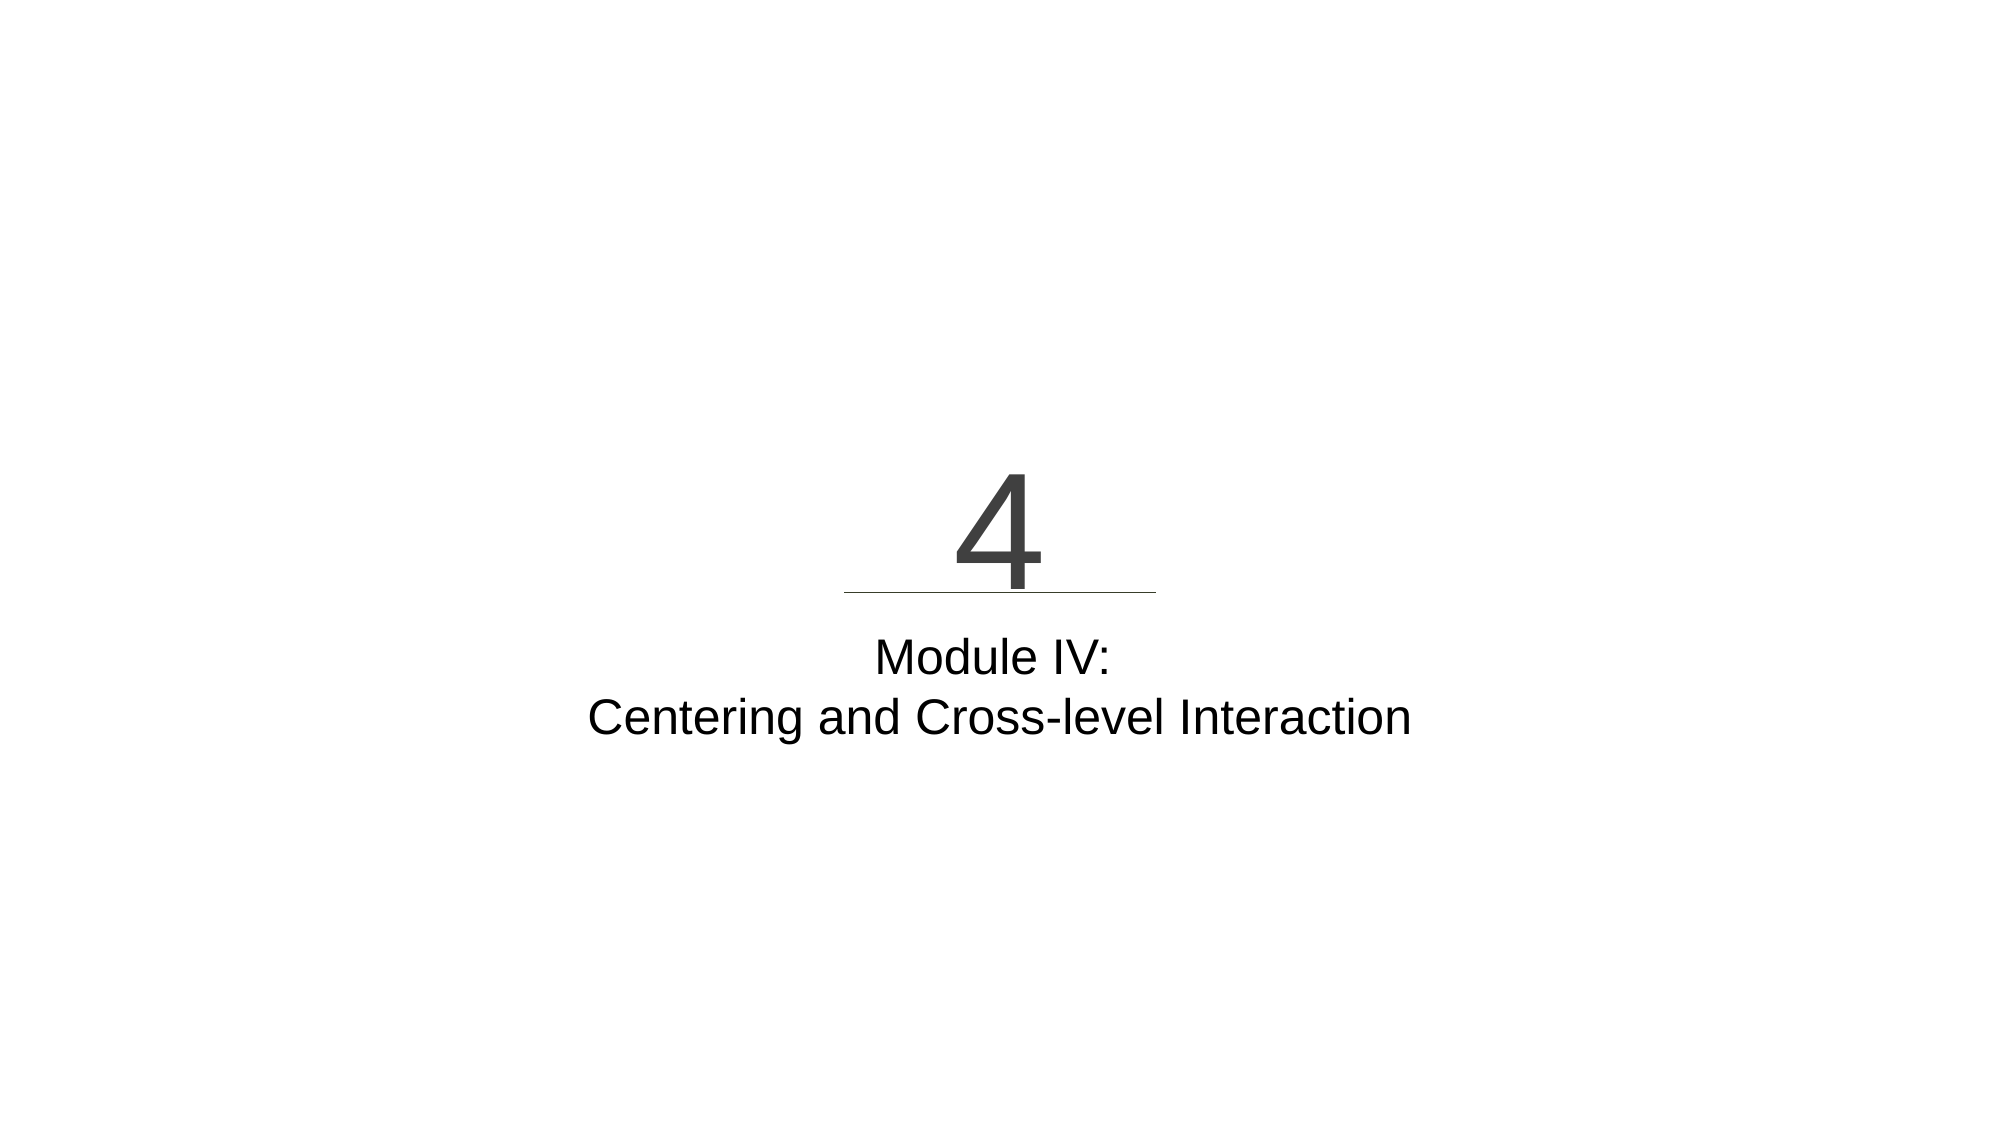

4
Module IV:
Centering and Cross-level Interaction